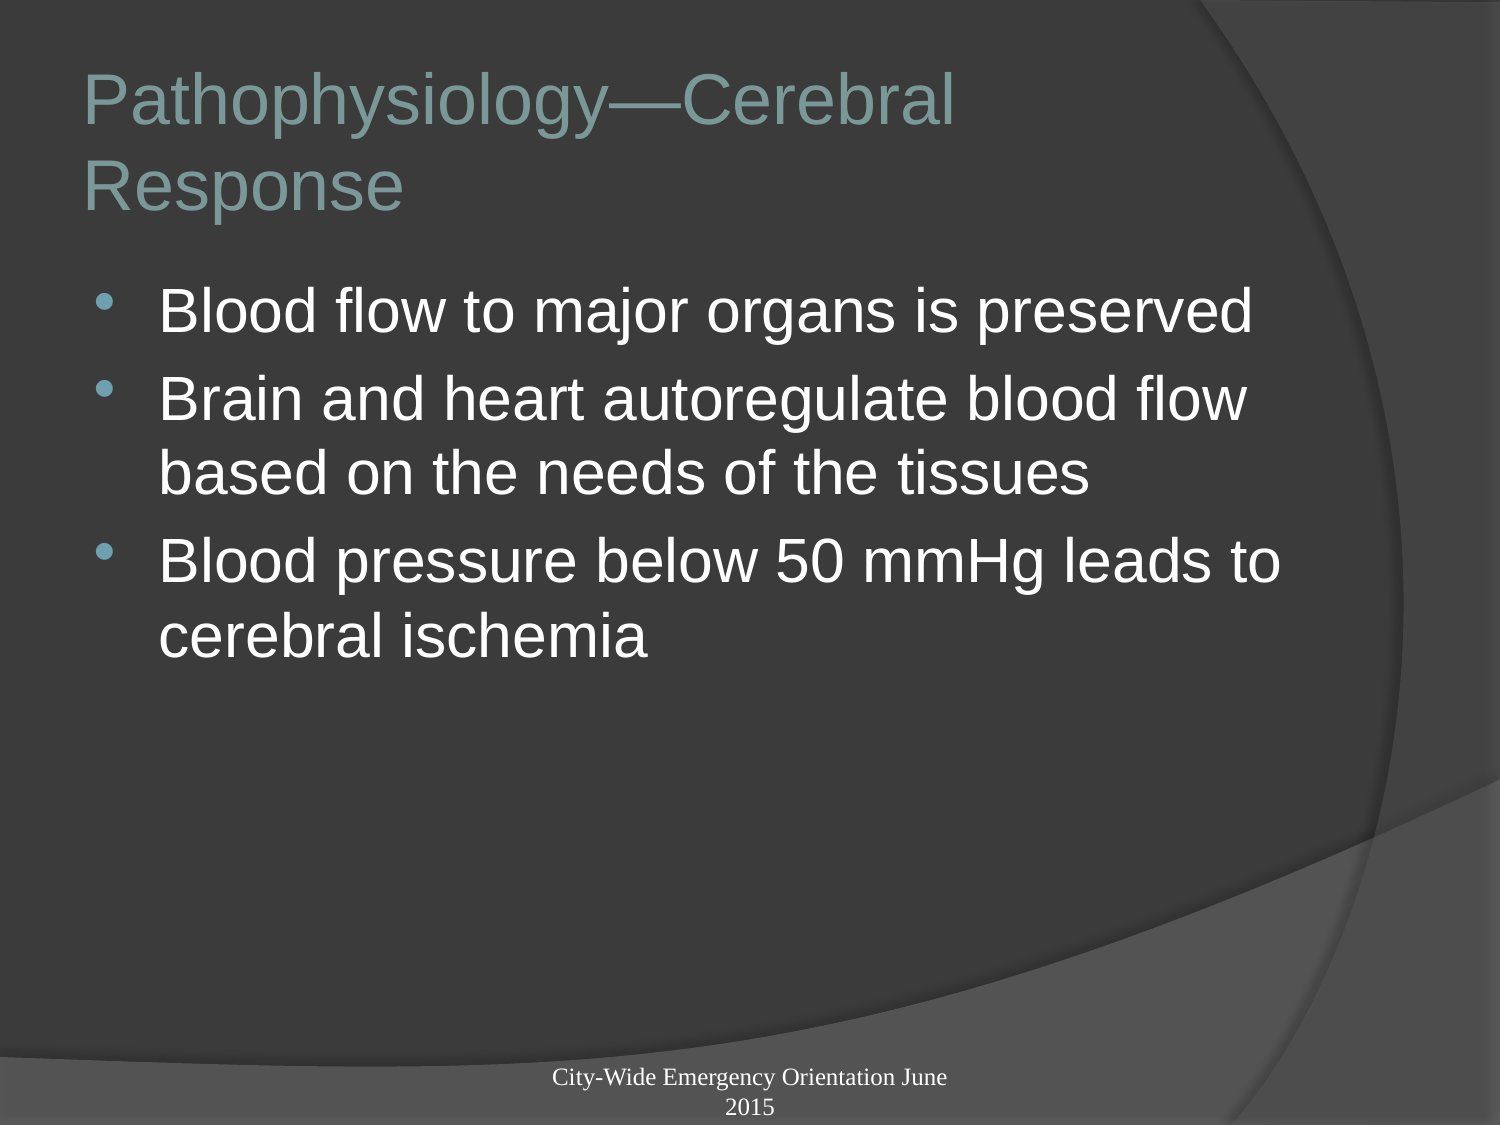

# Pathophysiology—Cerebral Response
Blood flow to major organs is preserved
Brain and heart autoregulate blood flow based on the needs of the tissues
Blood pressure below 50 mmHg leads to cerebral ischemia
City-Wide Emergency Orientation June 2015